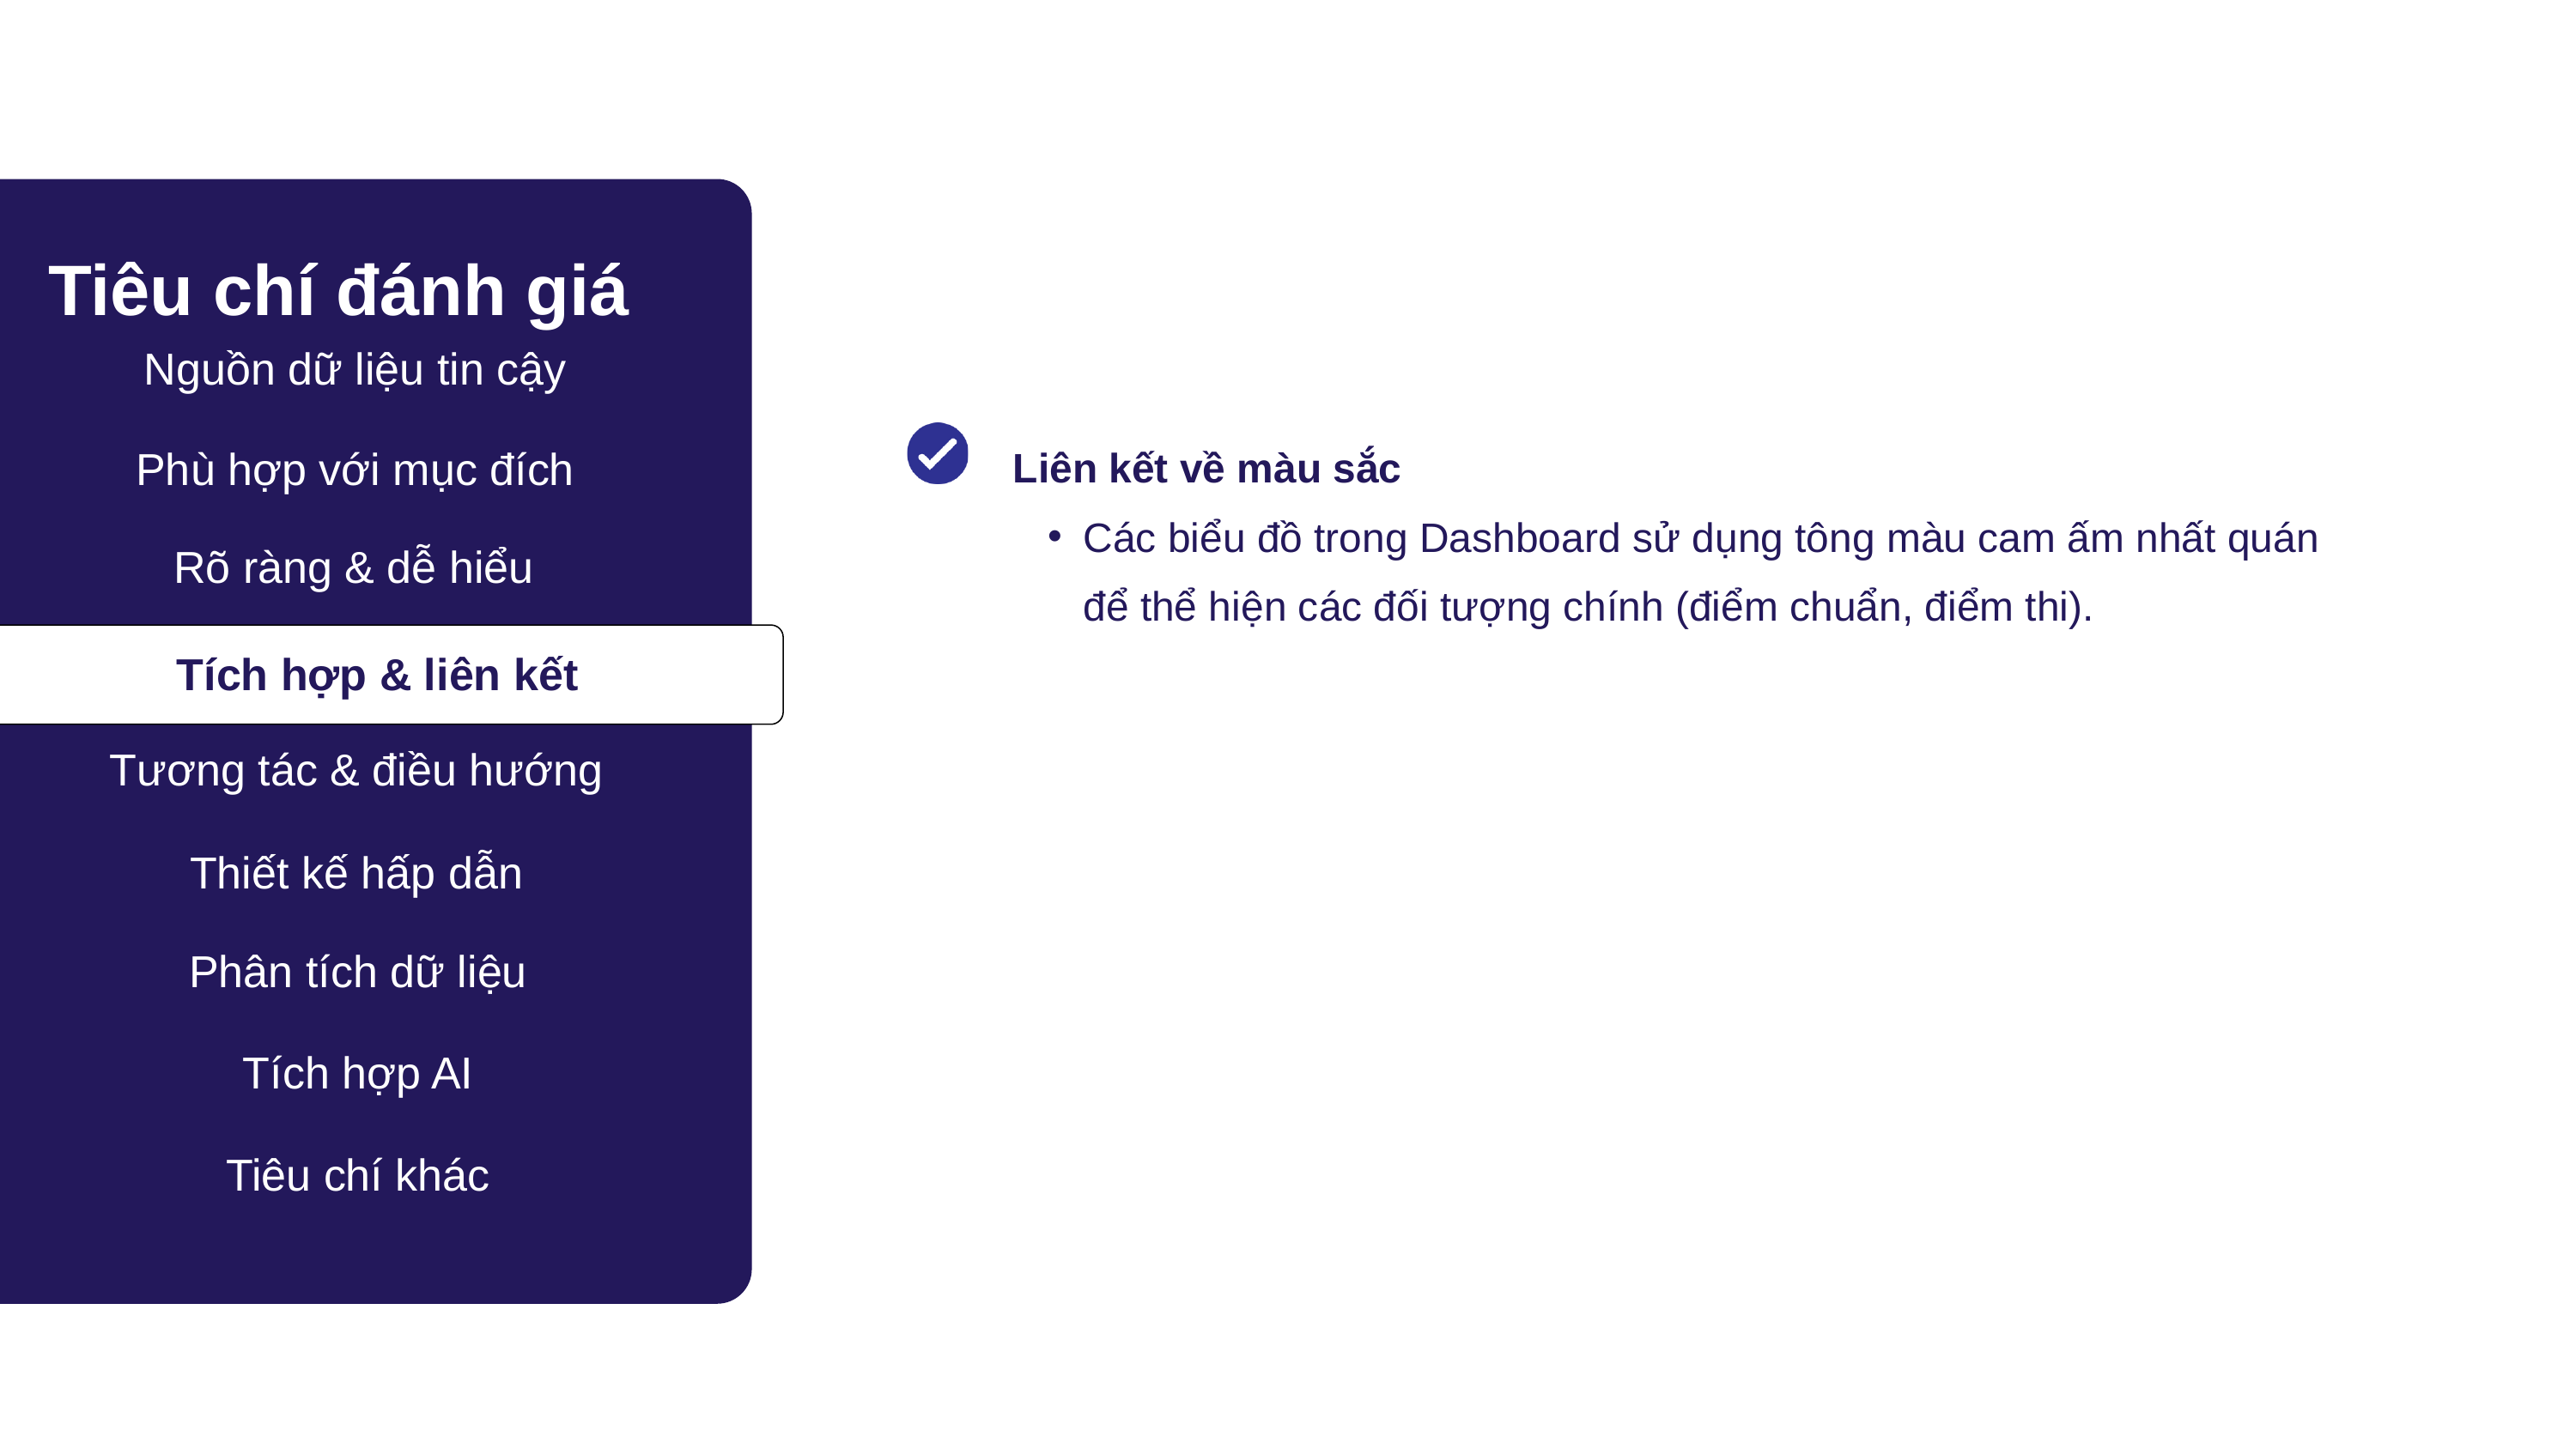

a
Tiêu chí đánh giá

Nguồn dữ liệu tin cậy

Phù hợp với mục đích
Liên kết về màu sắc
Các biểu đồ trong Dashboard sử dụng tông màu cam ấm nhất quán để thể hiện các đối tượng chính (điểm chuẩn, điểm thi).

Rõ ràng & dễ hiểu

Tích hợp & liên kết

Tích hợp & liên kết

Tương tác & điều hướng

Thiết kế hấp dẫn

Phân tích dữ liệu

Tích hợp AI

Tiêu chí khác